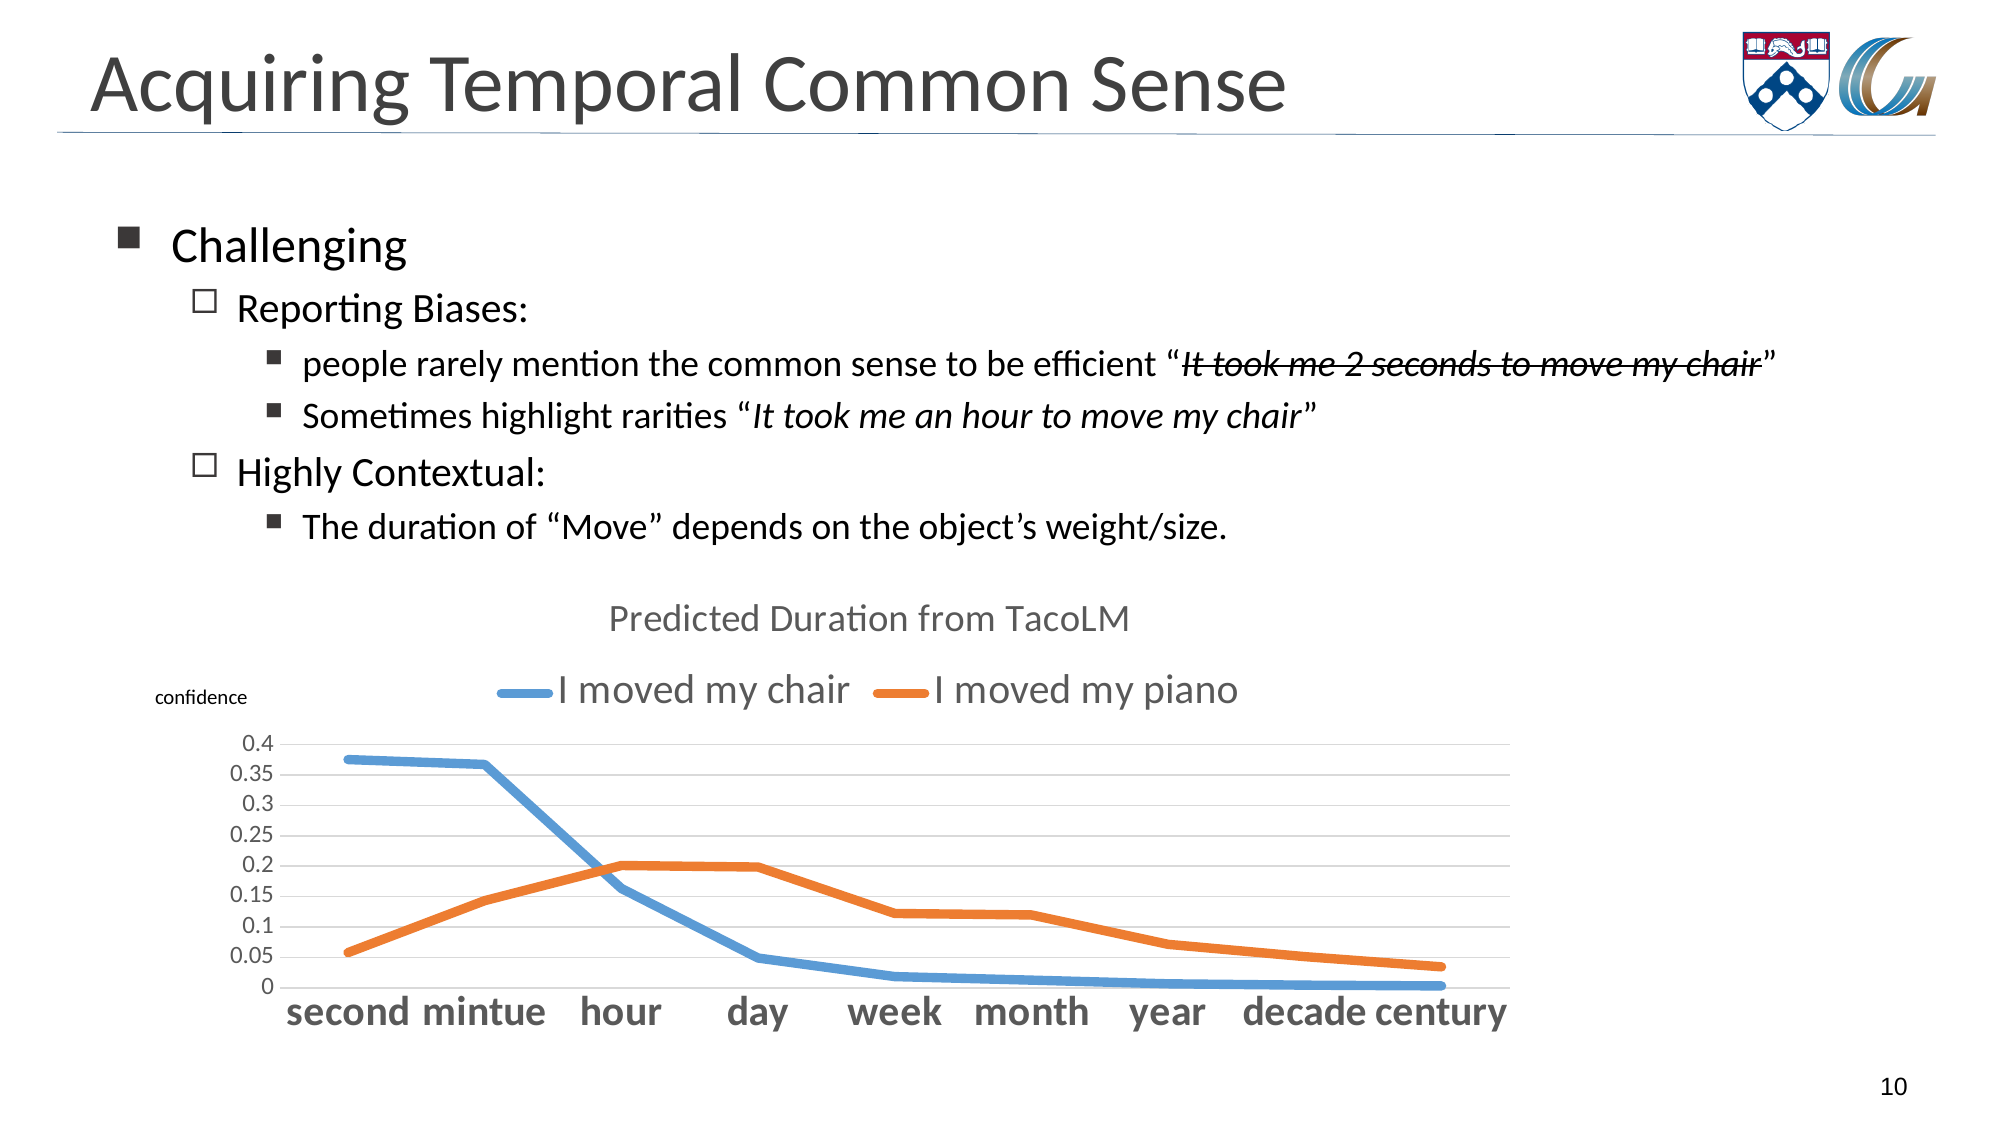

# Acquiring Temporal Common Sense
Challenging
Reporting Biases:
people rarely mention the common sense to be efficient “It took me 2 seconds to move my chair”
Sometimes highlight rarities “It took me an hour to move my chair”
Highly Contextual:
The duration of “Move” depends on the object’s weight/size.

### Chart: Predicted Duration from TacoLM

| Category | I moved my chair | I moved my piano |
|---|---|---|
| second | 0.3754320144 | 0.05785307444 |
| mintue | 0.3673904502 | 0.1433579824 |
| hour | 0.1632955395 | 0.201118349 |
| day | 0.04888985642 | 0.1986005454 |
| week | 0.01842533298 | 0.1222285236 |
| month | 0.01257611047 | 0.1197709396 |
| year | 0.006602189156 | 0.07141830295 |
| decade | 0.004334895034 | 0.05123475069 |
| century | 0.003053611786 | 0.03441753188 |
confidence
10